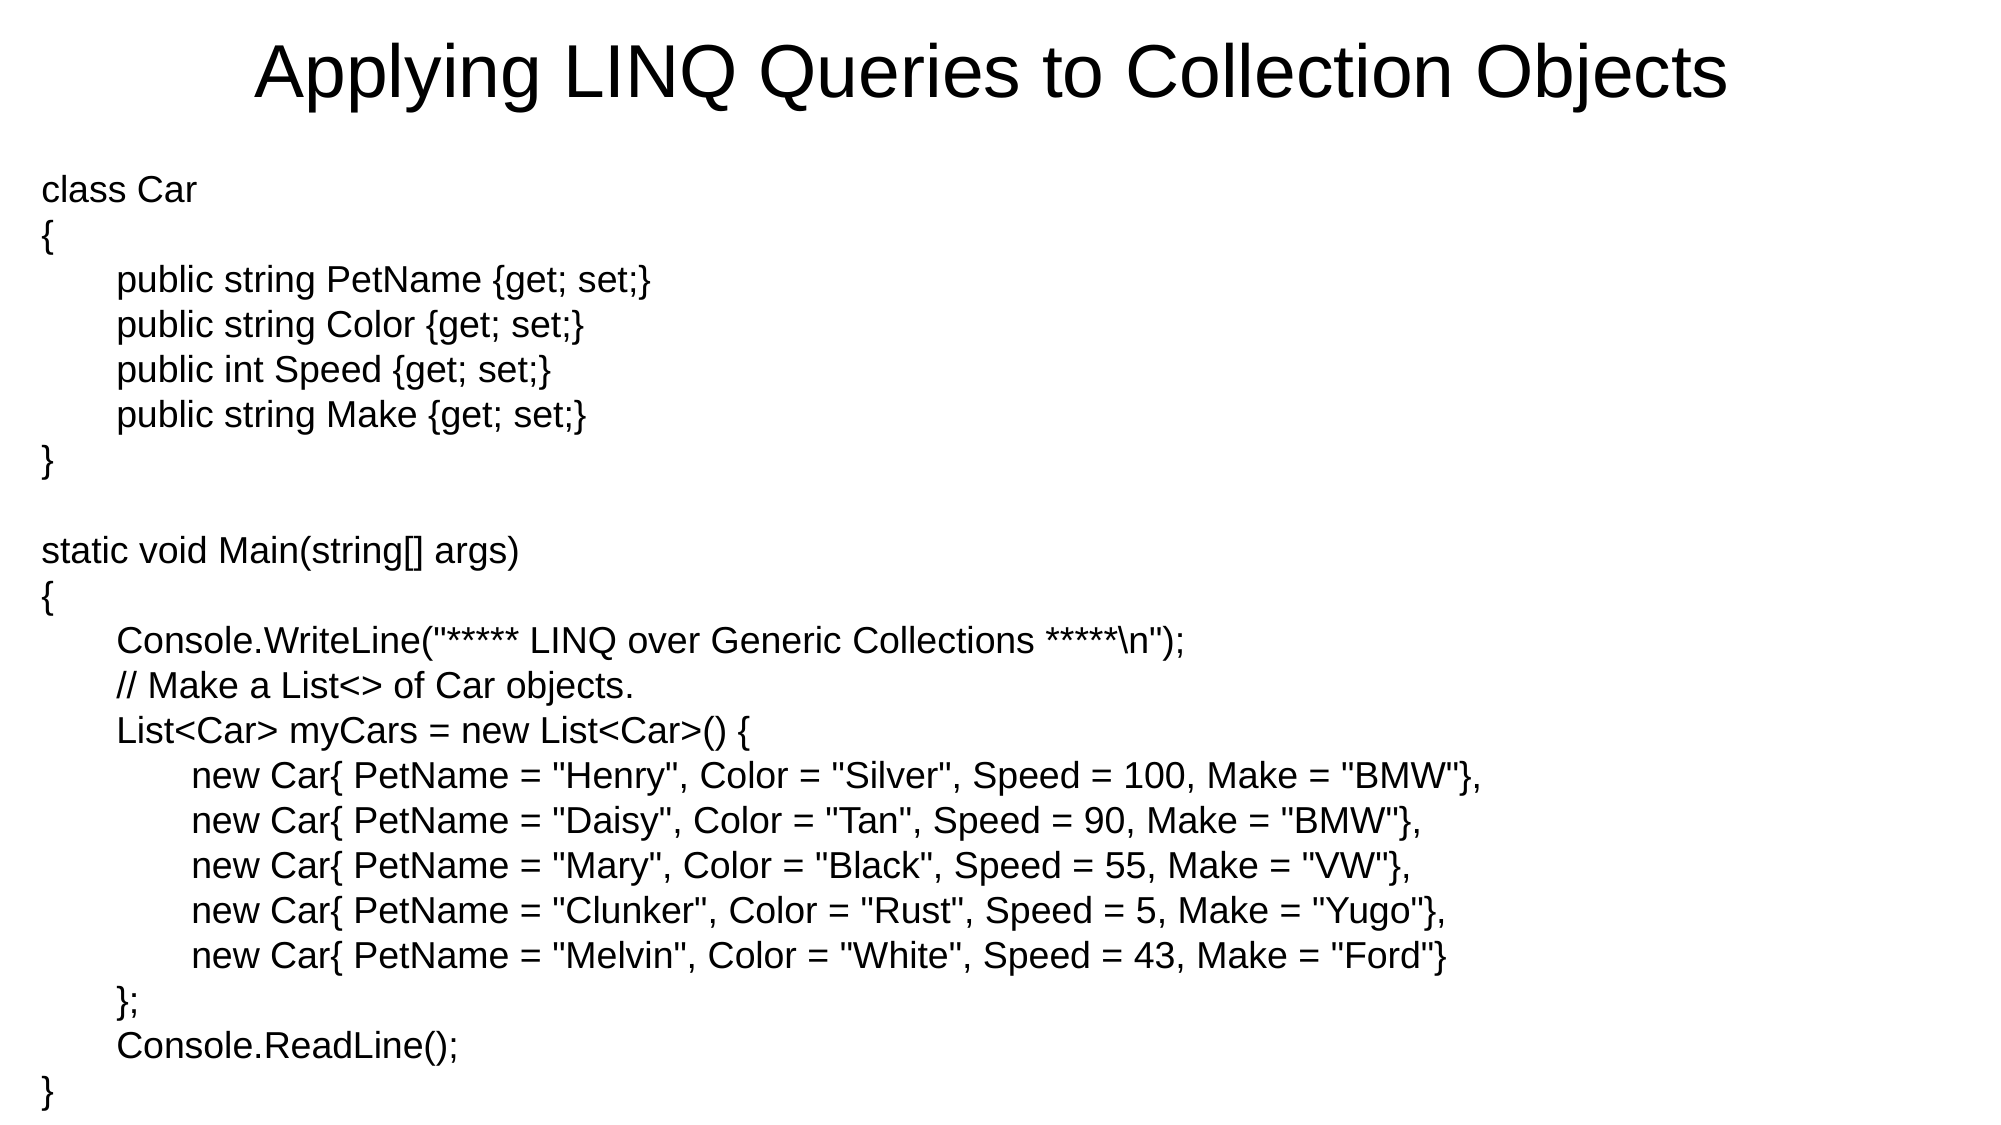

Applying LINQ Queries to Collection Objects
class Car
{
public string PetName {get; set;}
public string Color {get; set;}
public int Speed {get; set;}
public string Make {get; set;}
}
static void Main(string[] args)
{
Console.WriteLine("***** LINQ over Generic Collections *****\n");
// Make a List<> of Car objects.
List<Car> myCars = new List<Car>() {
new Car{ PetName = "Henry", Color = "Silver", Speed = 100, Make = "BMW"},
new Car{ PetName = "Daisy", Color = "Tan", Speed = 90, Make = "BMW"},
new Car{ PetName = "Mary", Color = "Black", Speed = 55, Make = "VW"},
new Car{ PetName = "Clunker", Color = "Rust", Speed = 5, Make = "Yugo"},
new Car{ PetName = "Melvin", Color = "White", Speed = 43, Make = "Ford"}
};
Console.ReadLine();
}